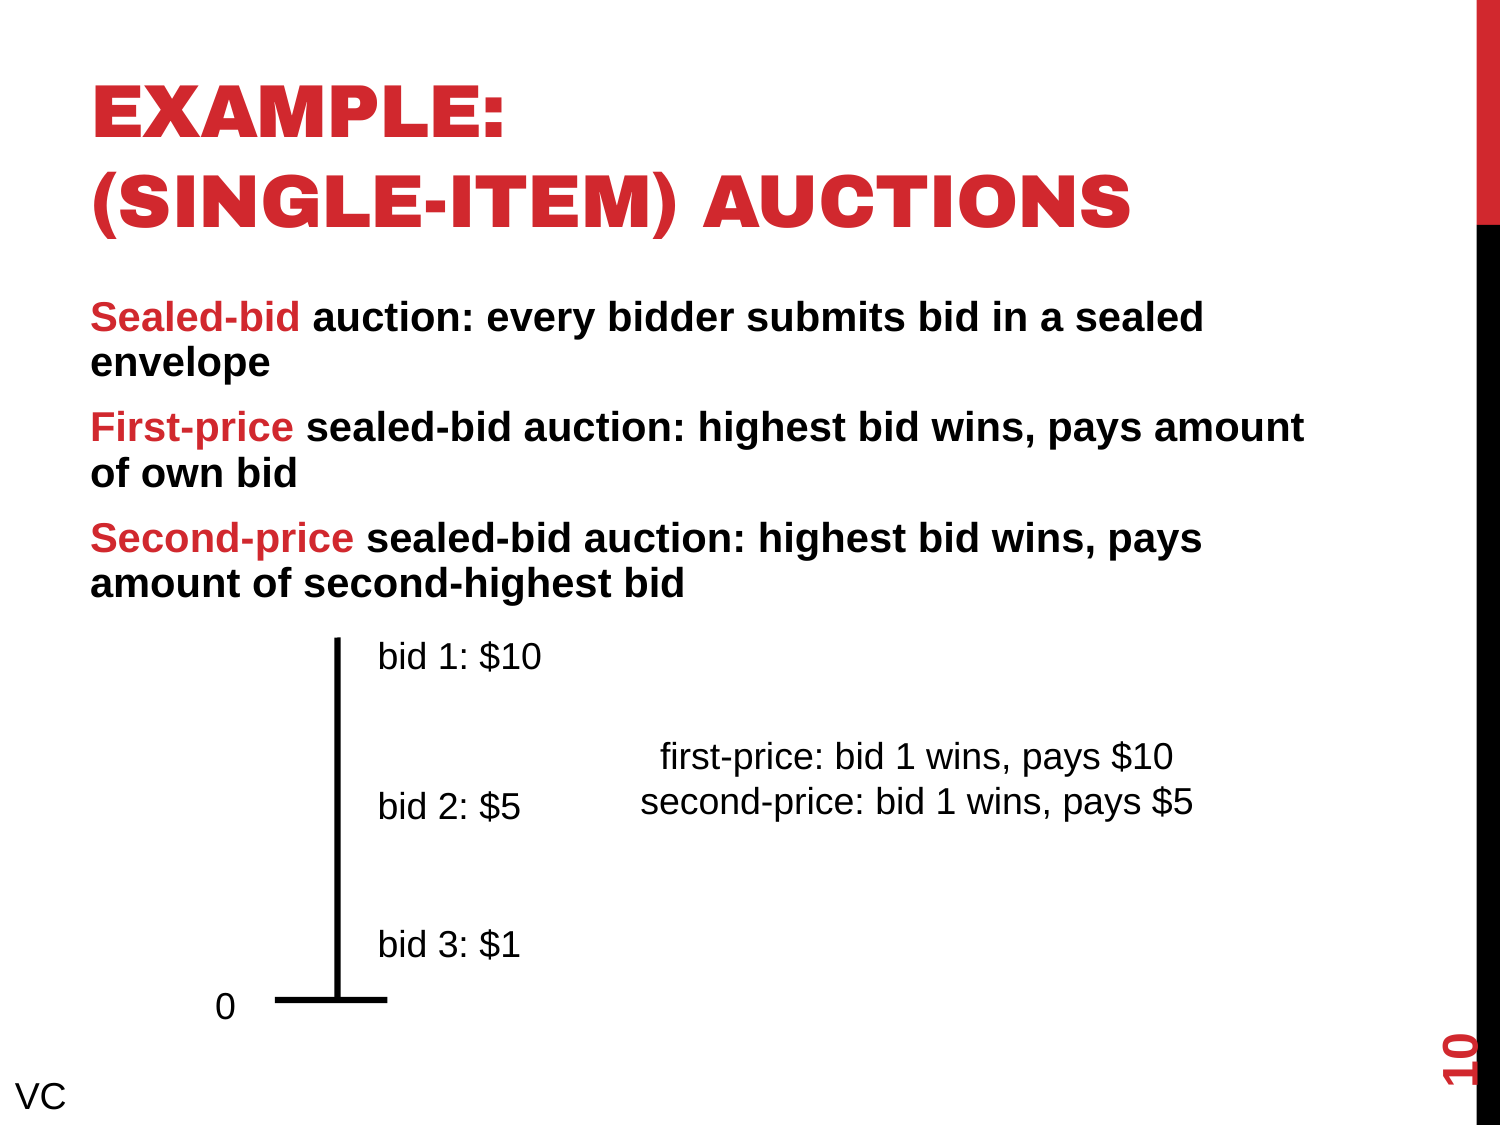

# Example: (single-item) auctions
Sealed-bid auction: every bidder submits bid in a sealed envelope
First-price sealed-bid auction: highest bid wins, pays amount of own bid
Second-price sealed-bid auction: highest bid wins, pays amount of second-highest bid
bid 1: $10

first-price: bid 1 wins, pays $10
second-price: bid 1 wins, pays $5
bid 2: $5
bid 3: $1
10
0

VC